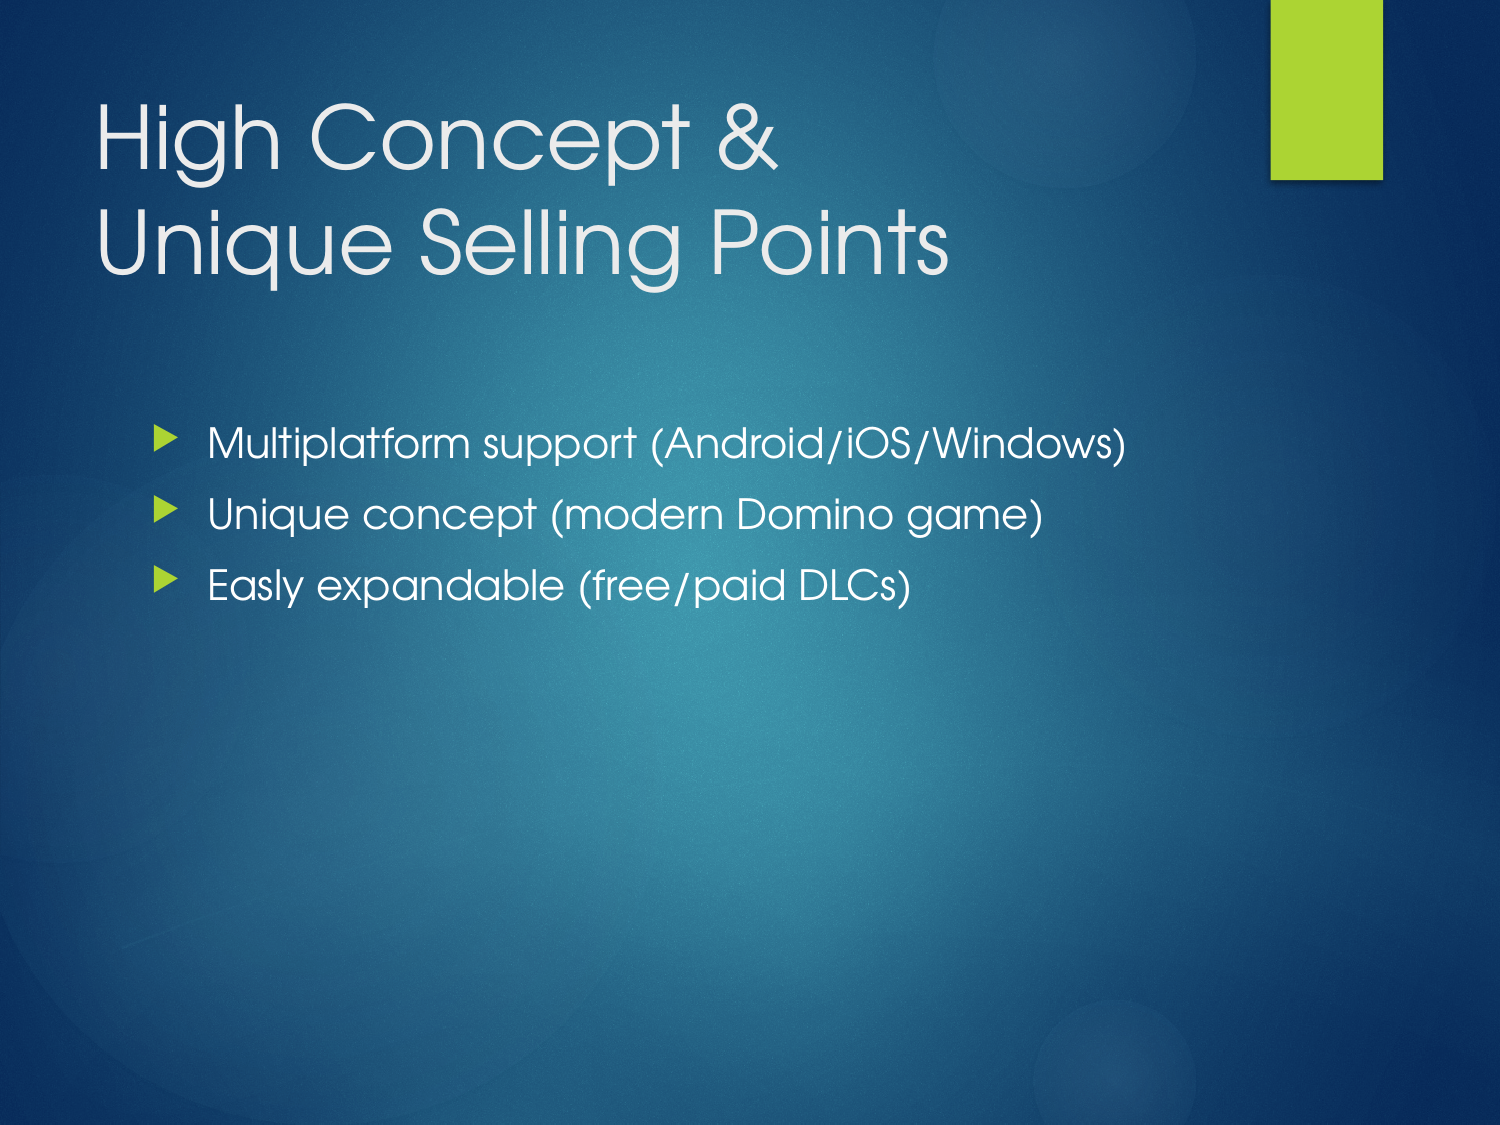

# High Concept & Unique Selling Points
Multiplatform support (Android/iOS/Windows)
Unique concept (modern Domino game)
Easly expandable (free/paid DLCs)